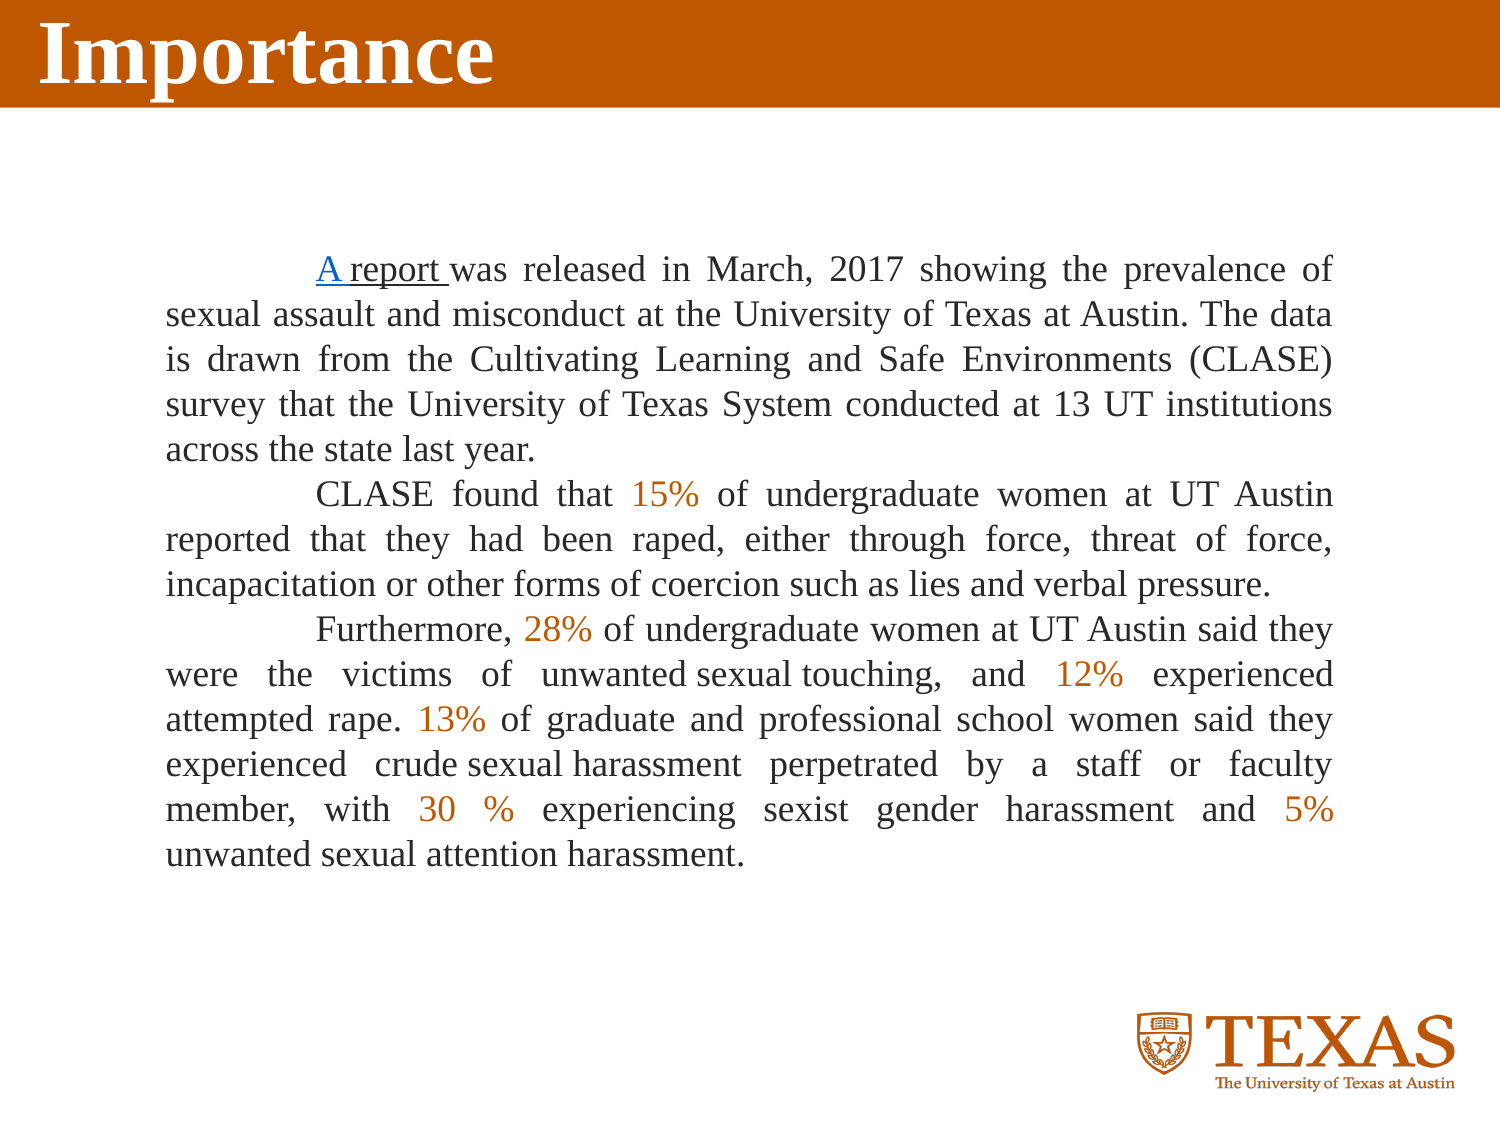

A report was released in March, 2017 showing the prevalence of sexual assault and misconduct at the University of Texas at Austin. The data is drawn from the Cultivating Learning and Safe Environments (CLASE) survey that the University of Texas System conducted at 13 UT institutions across the state last year.
	CLASE found that 15% of undergraduate women at UT Austin reported that they had been raped, either through force, threat of force, incapacitation or other forms of coercion such as lies and verbal pressure.
	Furthermore, 28% of undergraduate women at UT Austin said they were the victims of unwanted sexual touching, and 12% experienced attempted rape. 13% of graduate and professional school women said they experienced crude sexual harassment perpetrated by a staff or faculty member, with 30 % experiencing sexist gender harassment and 5% unwanted sexual attention harassment.